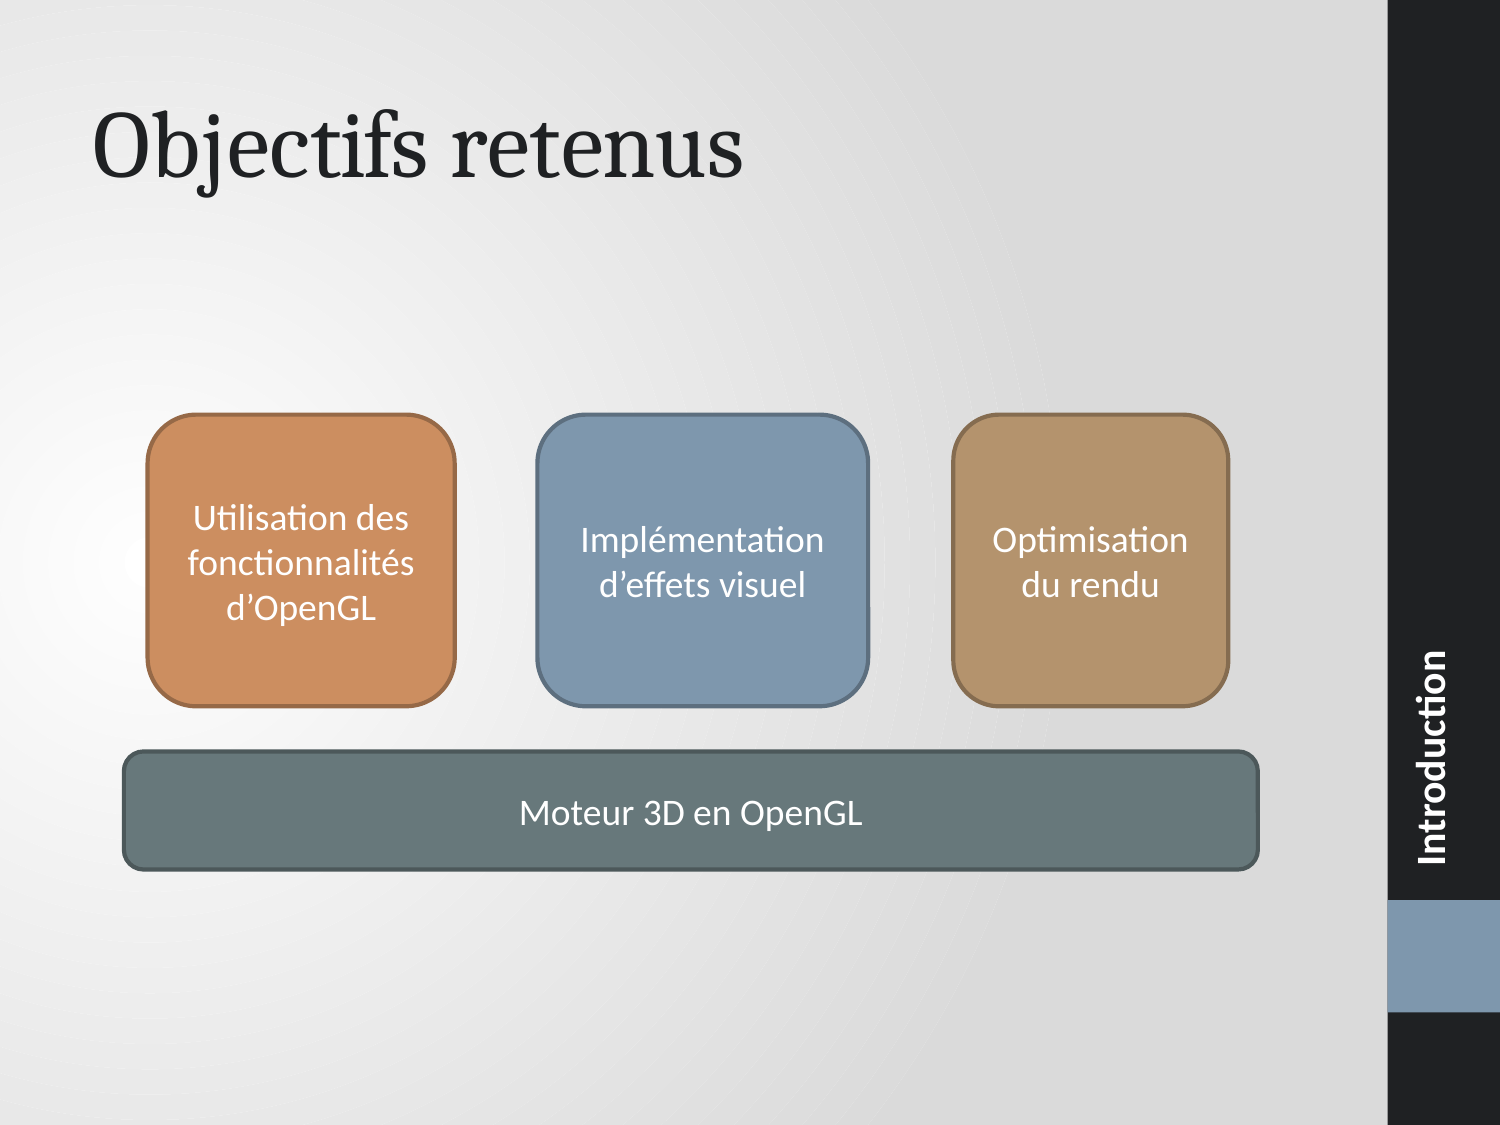

Introduction
# Objectifs retenus
Implémentation d’effets visuel
Utilisation des fonctionnalités d’OpenGL
Optimisation du rendu
Moteur 3D en OpenGL